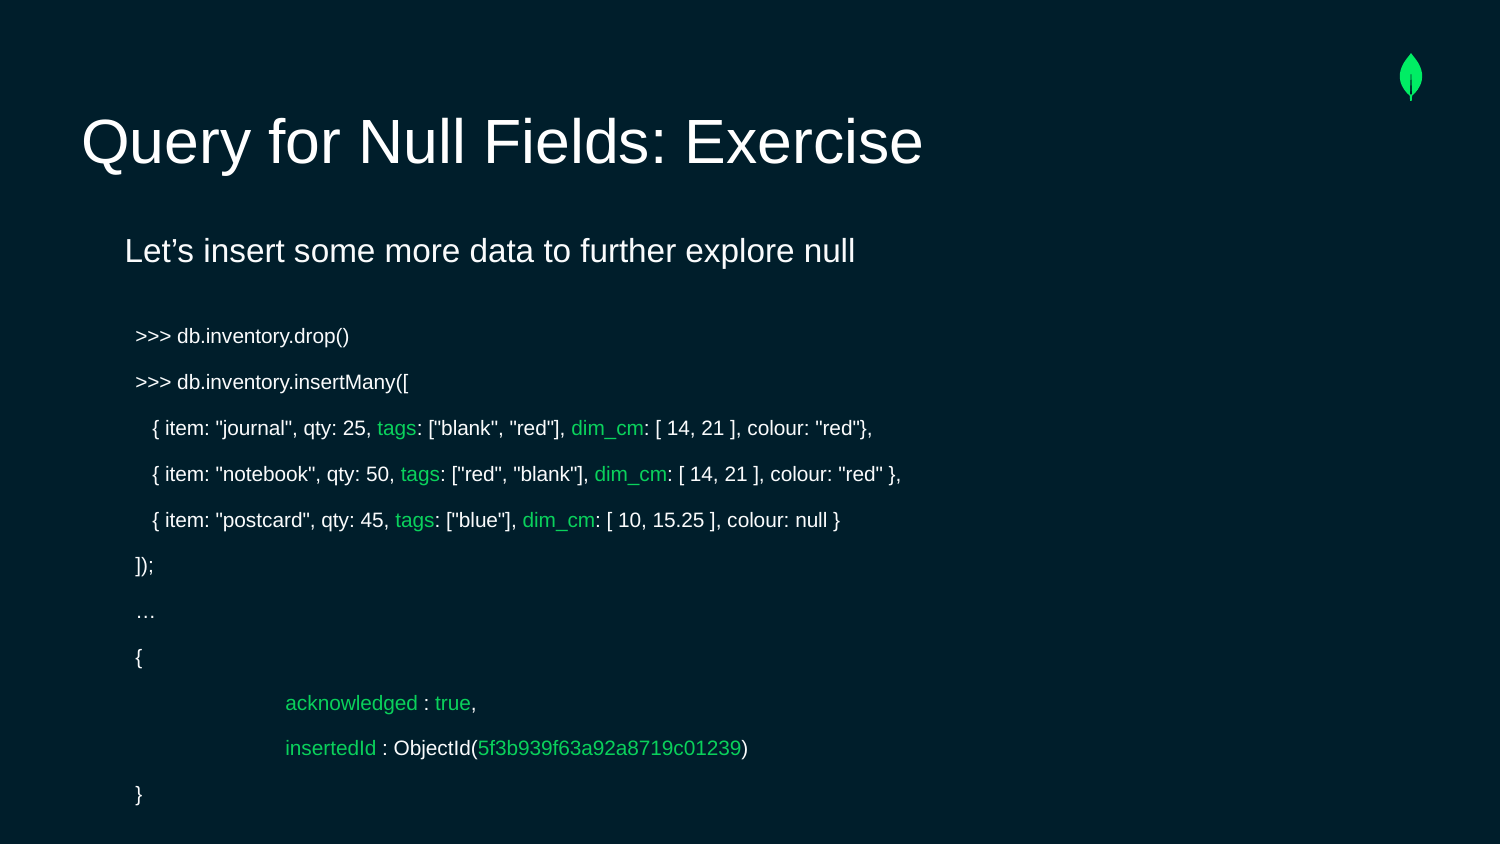

Query for Null Fields: Exercise
Let’s insert some more data to further explore null
>>> db.inventory.drop()
>>> db.inventory.insertMany([
   { item: "journal", qty: 25, tags: ["blank", "red"], dim_cm: [ 14, 21 ], colour: "red"},
   { item: "notebook", qty: 50, tags: ["red", "blank"], dim_cm: [ 14, 21 ], colour: "red" },
   { item: "postcard", qty: 45, tags: ["blue"], dim_cm: [ 10, 15.25 ], colour: null }
]);
…
{
	acknowledged : true,
	insertedId : ObjectId(5f3b939f63a92a8719c01239)
}